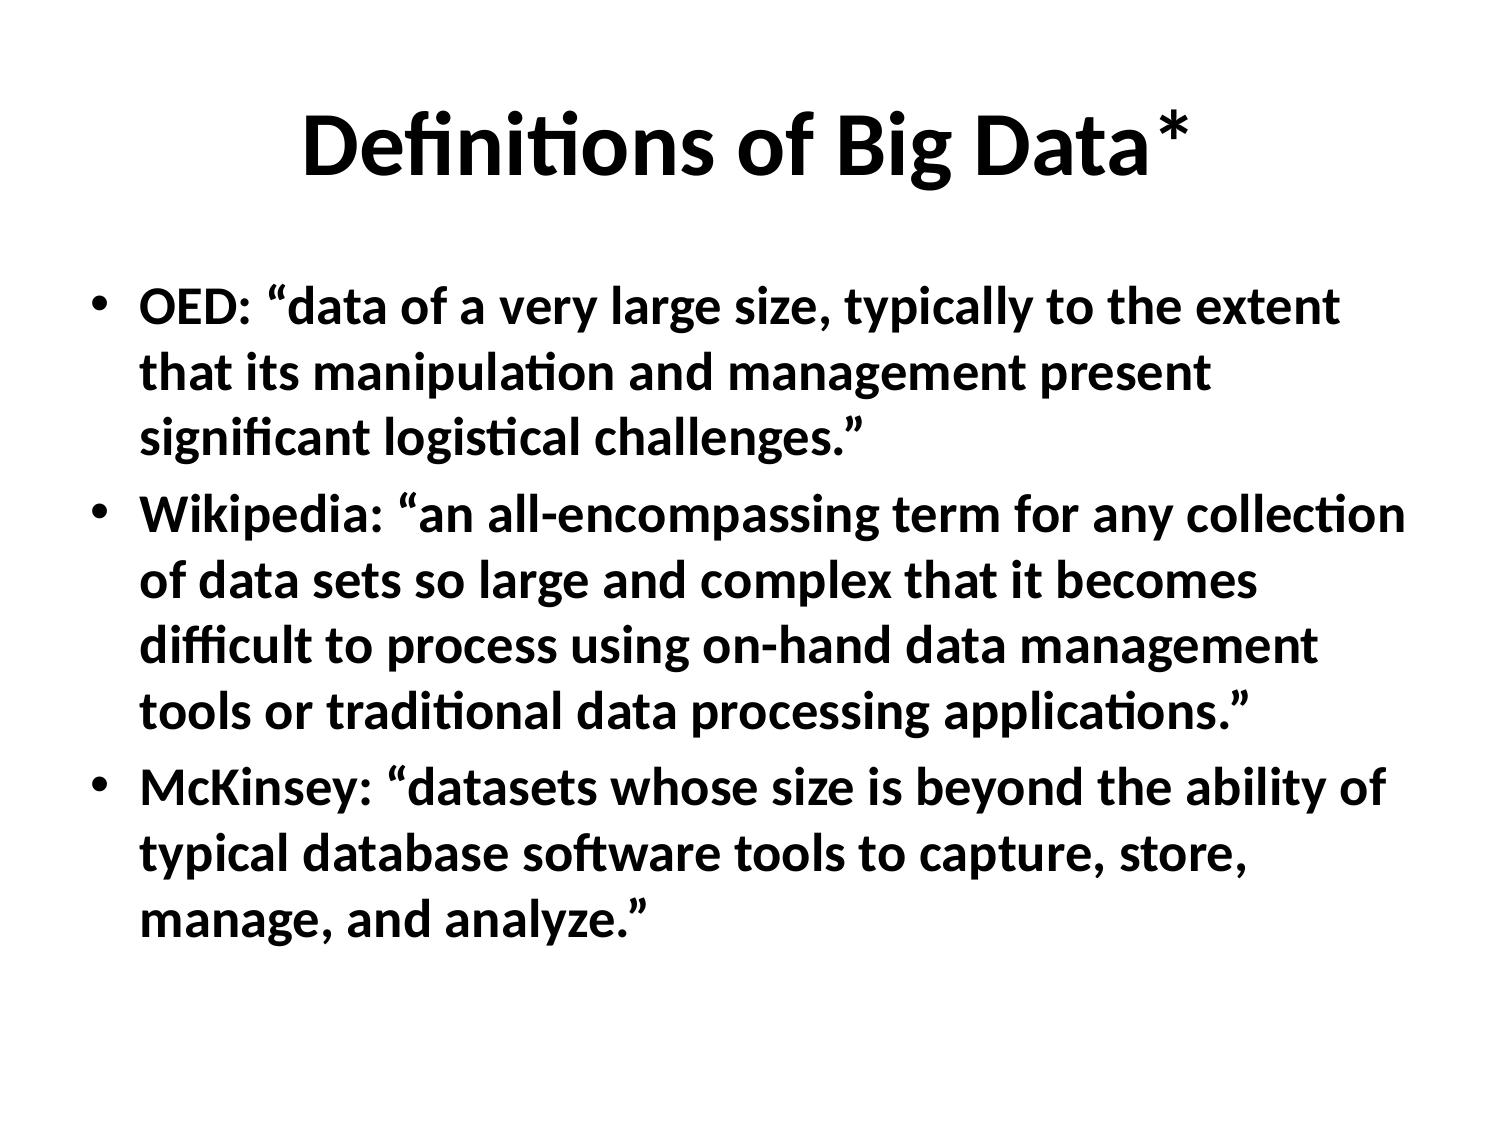

# Definitions of Big Data*
OED: “data of a very large size, typically to the extent that its manipulation and management present significant logistical challenges.”
Wikipedia: “an all-encompassing term for any collection of data sets so large and complex that it becomes difficult to process using on-hand data management tools or traditional data processing applications.”
McKinsey: “datasets whose size is beyond the ability of typical database software tools to capture, store, manage, and analyze.”